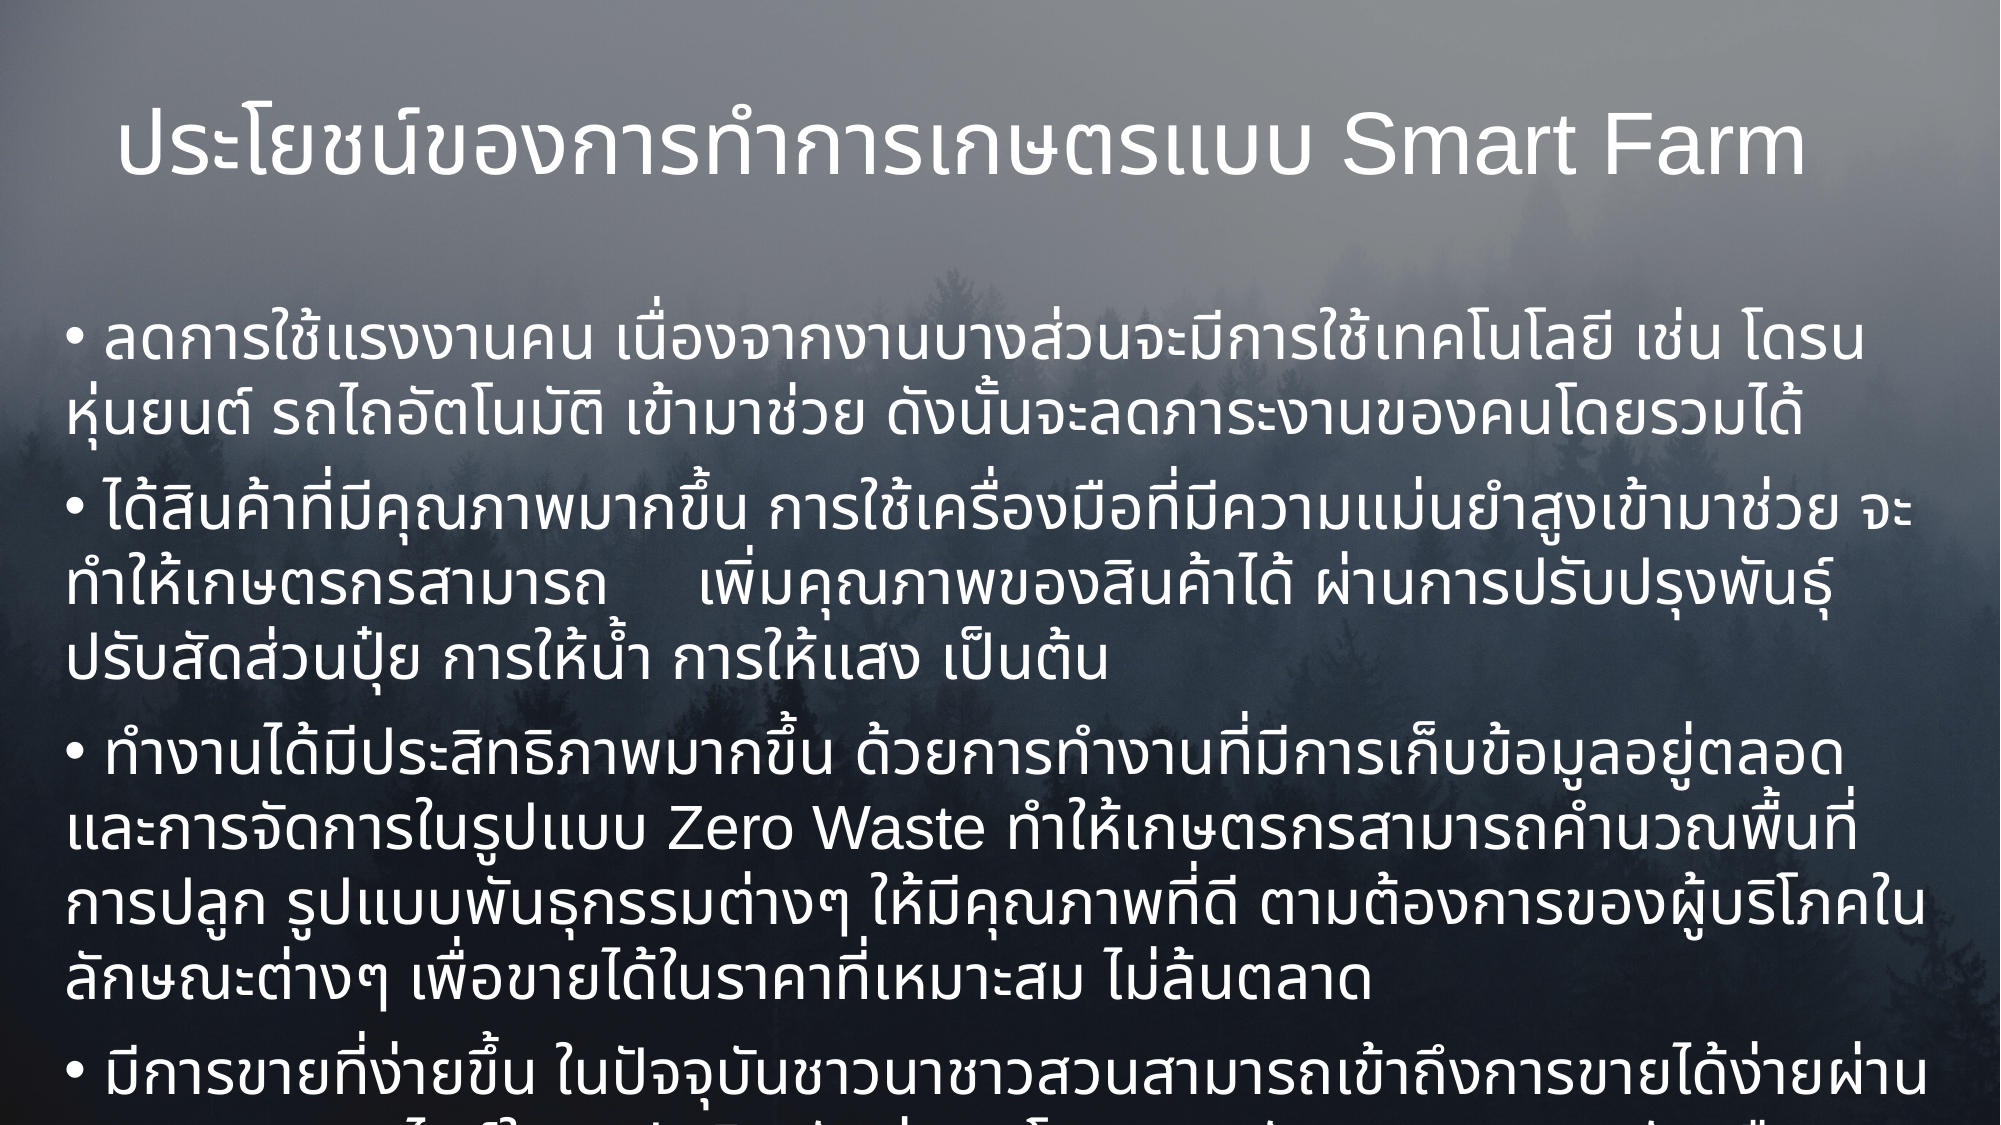

# ประโยชน์ของการทำการเกษตรแบบ Smart Farm
 ลดการใช้แรงงานคน เนื่องจากงานบางส่วนจะมีการใช้เทคโนโลยี เช่น โดรน หุ่นยนต์ รถไถอัตโนมัติ เข้ามาช่วย ดังนั้นจะลดภาระงานของคนโดยรวมได้

 ได้สินค้าที่มีคุณภาพมากขึ้น การใช้เครื่องมือที่มีความแม่นยำสูงเข้ามาช่วย จะทำให้เกษตรกรสามารถ     เพิ่มคุณภาพของสินค้าได้ ผ่านการปรับปรุงพันธุ์ ปรับสัดส่วนปุ๋ย การให้น้ำ การให้แสง เป็นต้น

 ทำงานได้มีประสิทธิภาพมากขึ้น ด้วยการทำงานที่มีการเก็บข้อมูลอยู่ตลอดและการจัดการในรูปแบบ Zero Waste ทำให้เกษตรกรสามารถคำนวณพื้นที่การปลูก รูปแบบพันธุกรรมต่างๆ ให้มีคุณภาพที่ดี ตามต้องการของผู้บริโภคในลักษณะต่างๆ เพื่อขายได้ในราคาที่เหมาะสม ไม่ล้นตลาด

 มีการขายที่ง่ายขึ้น ในปัจจุบันชาวนาชาวสวนสามารถเข้าถึงการขายได้ง่ายผ่านการตลาดออนไลน์ในแอปพลิเคชันต่างๆ โดยการสนับสนุนจากภาครัฐหรือบริษัทเอกชน